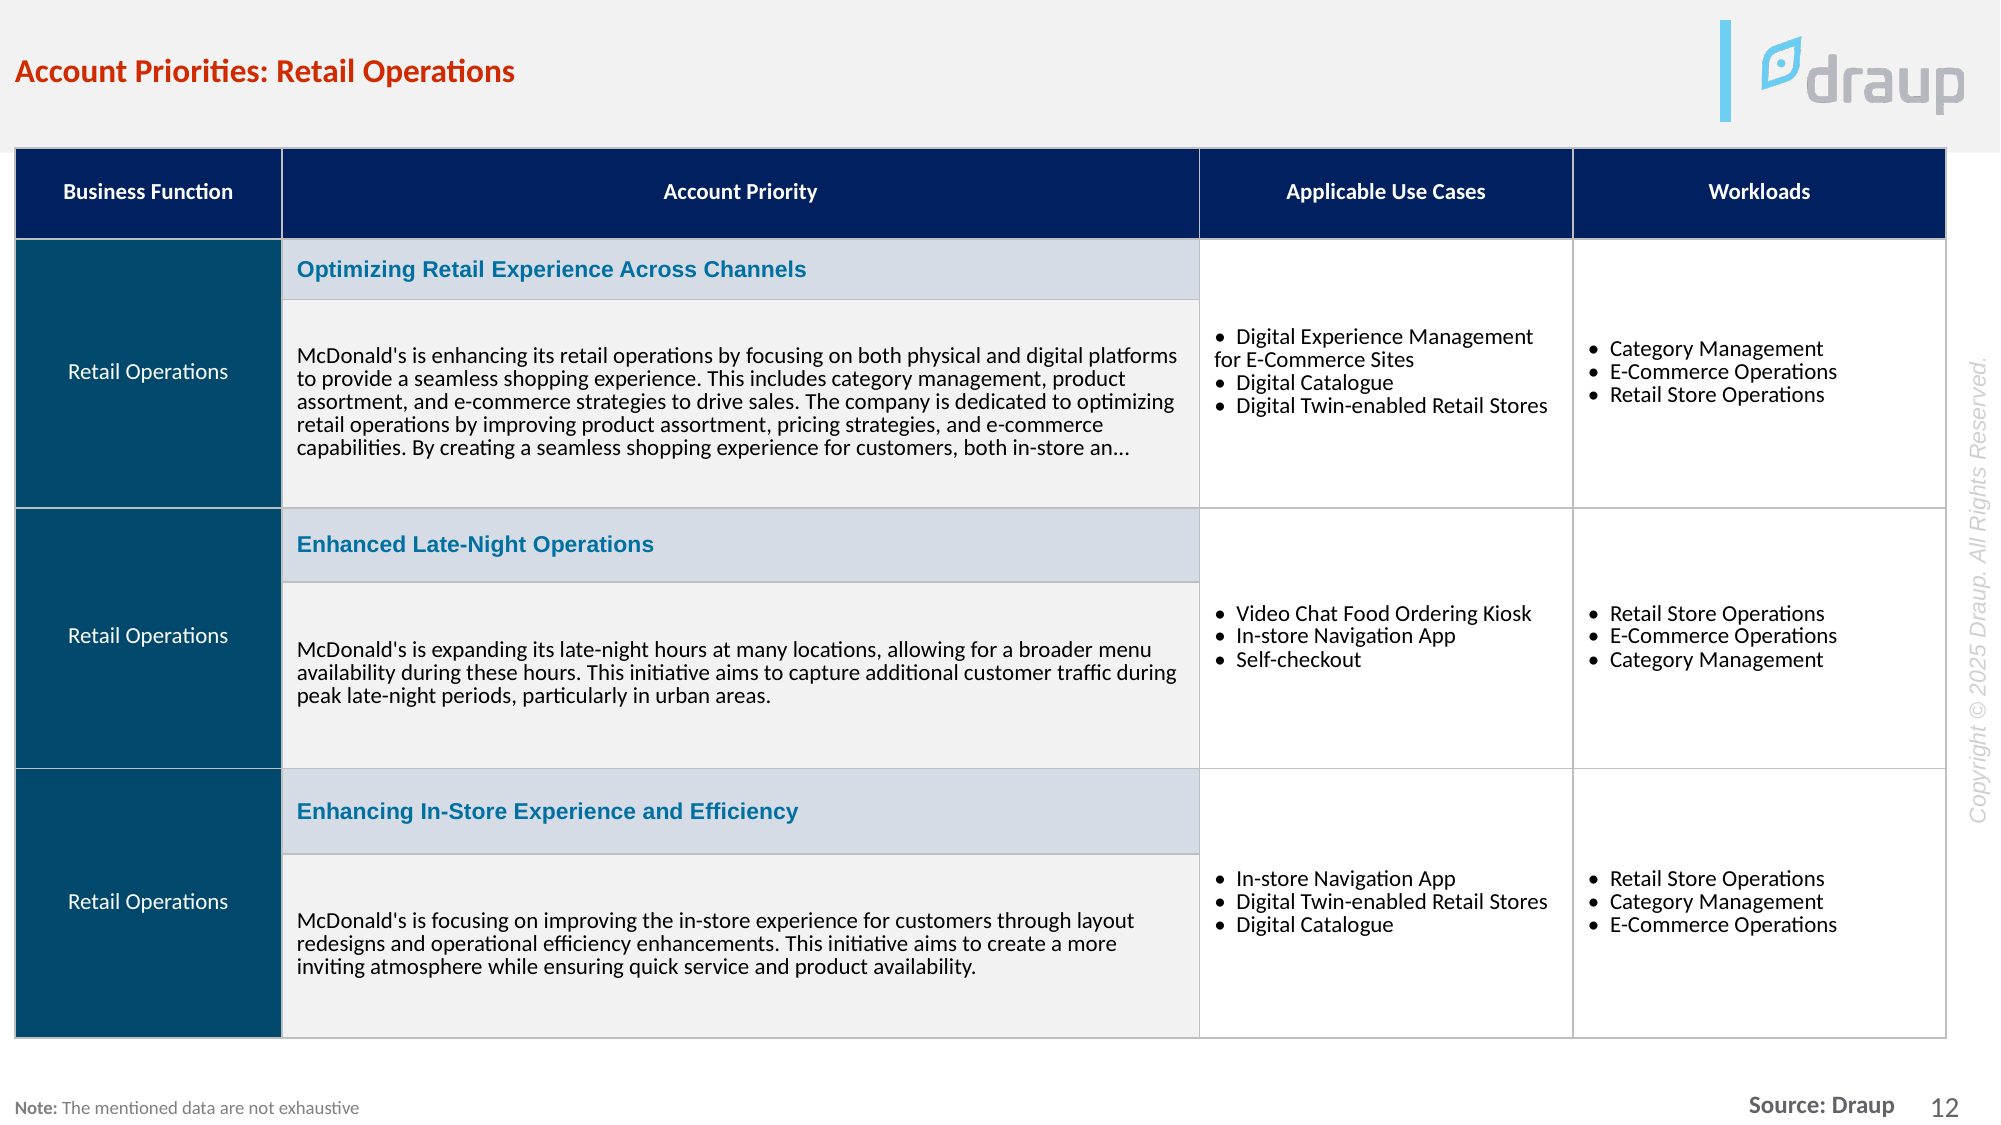

Account Priorities: Retail Operations
| Business Function | Account Priority | Applicable Use Cases | Workloads |
| --- | --- | --- | --- |
| Retail Operations | Optimizing Retail Experience Across Channels | • Digital Experience Management for E-Commerce Sites • Digital Catalogue • Digital Twin-enabled Retail Stores | • Category Management • E-Commerce Operations • Retail Store Operations |
|  | McDonald's is enhancing its retail operations by focusing on both physical and digital platforms to provide a seamless shopping experience. This includes category management, product assortment, and e-commerce strategies to drive sales. The company is dedicated to optimizing retail operations by improving product assortment, pricing strategies, and e-commerce capabilities. By creating a seamless shopping experience for customers, both in-store an... |  |  |
| Retail Operations | Enhanced Late-Night Operations | • Video Chat Food Ordering Kiosk • In-store Navigation App • Self-checkout | • Retail Store Operations • E-Commerce Operations • Category Management |
|  | McDonald's is expanding its late-night hours at many locations, allowing for a broader menu availability during these hours. This initiative aims to capture additional customer traffic during peak late-night periods, particularly in urban areas. |  |  |
| Retail Operations | Enhancing In-Store Experience and Efficiency | • In-store Navigation App • Digital Twin-enabled Retail Stores • Digital Catalogue | • Retail Store Operations • Category Management • E-Commerce Operations |
|  | McDonald's is focusing on improving the in-store experience for customers through layout redesigns and operational efficiency enhancements. This initiative aims to create a more inviting atmosphere while ensuring quick service and product availability. |  |  |
Note: The mentioned data are not exhaustive